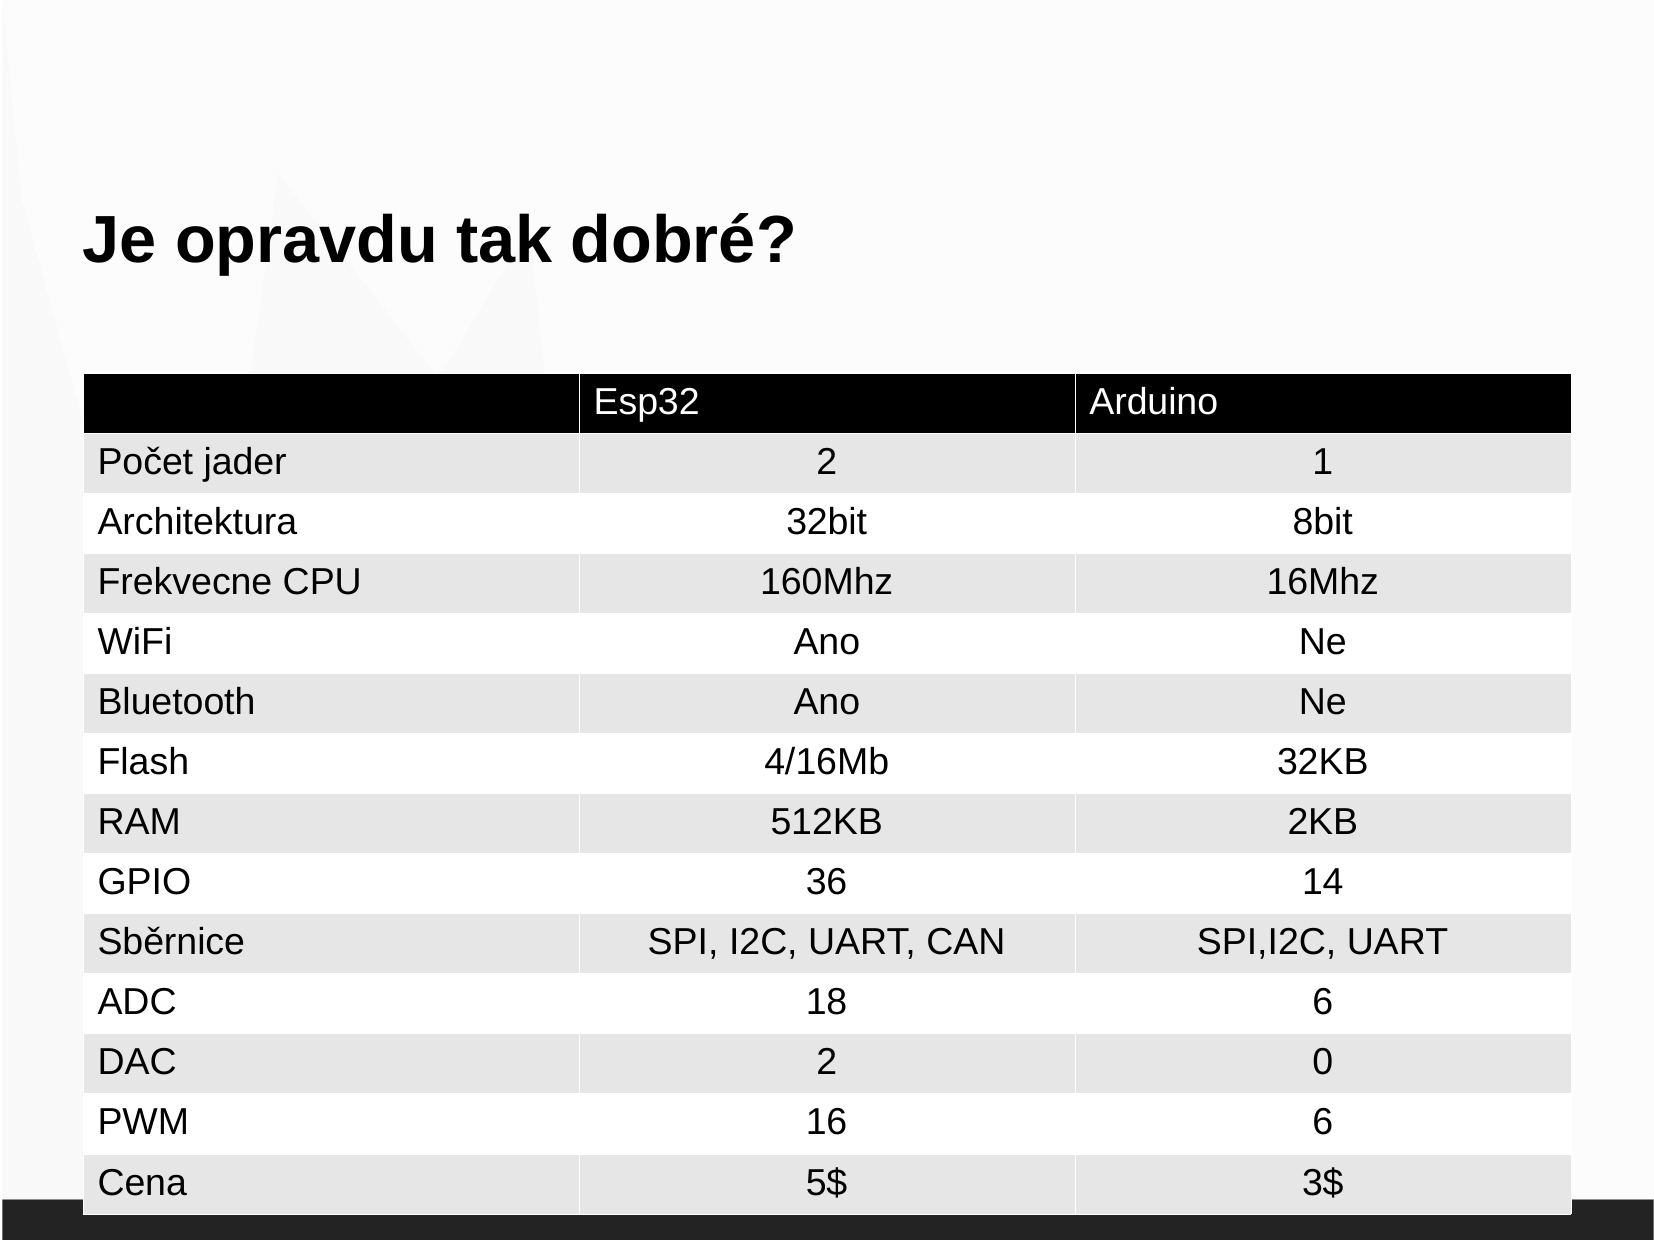

Je opravdu tak dobré?
|  | Esp32 | Arduino |
| --- | --- | --- |
| Počet jader | 2 | 1 |
| Architektura | 32bit | 8bit |
| Frekvecne CPU | 160Mhz | 16Mhz |
| WiFi | Ano | Ne |
| Bluetooth | Ano | Ne |
| Flash | 4/16Mb | 32KB |
| RAM | 512KB | 2KB |
| GPIO | 36 | 14 |
| Sběrnice | SPI, I2C, UART, CAN | SPI,I2C, UART |
| ADC | 18 | 6 |
| DAC | 2 | 0 |
| PWM | 16 | 6 |
| Cena | 5$ | 3$ |